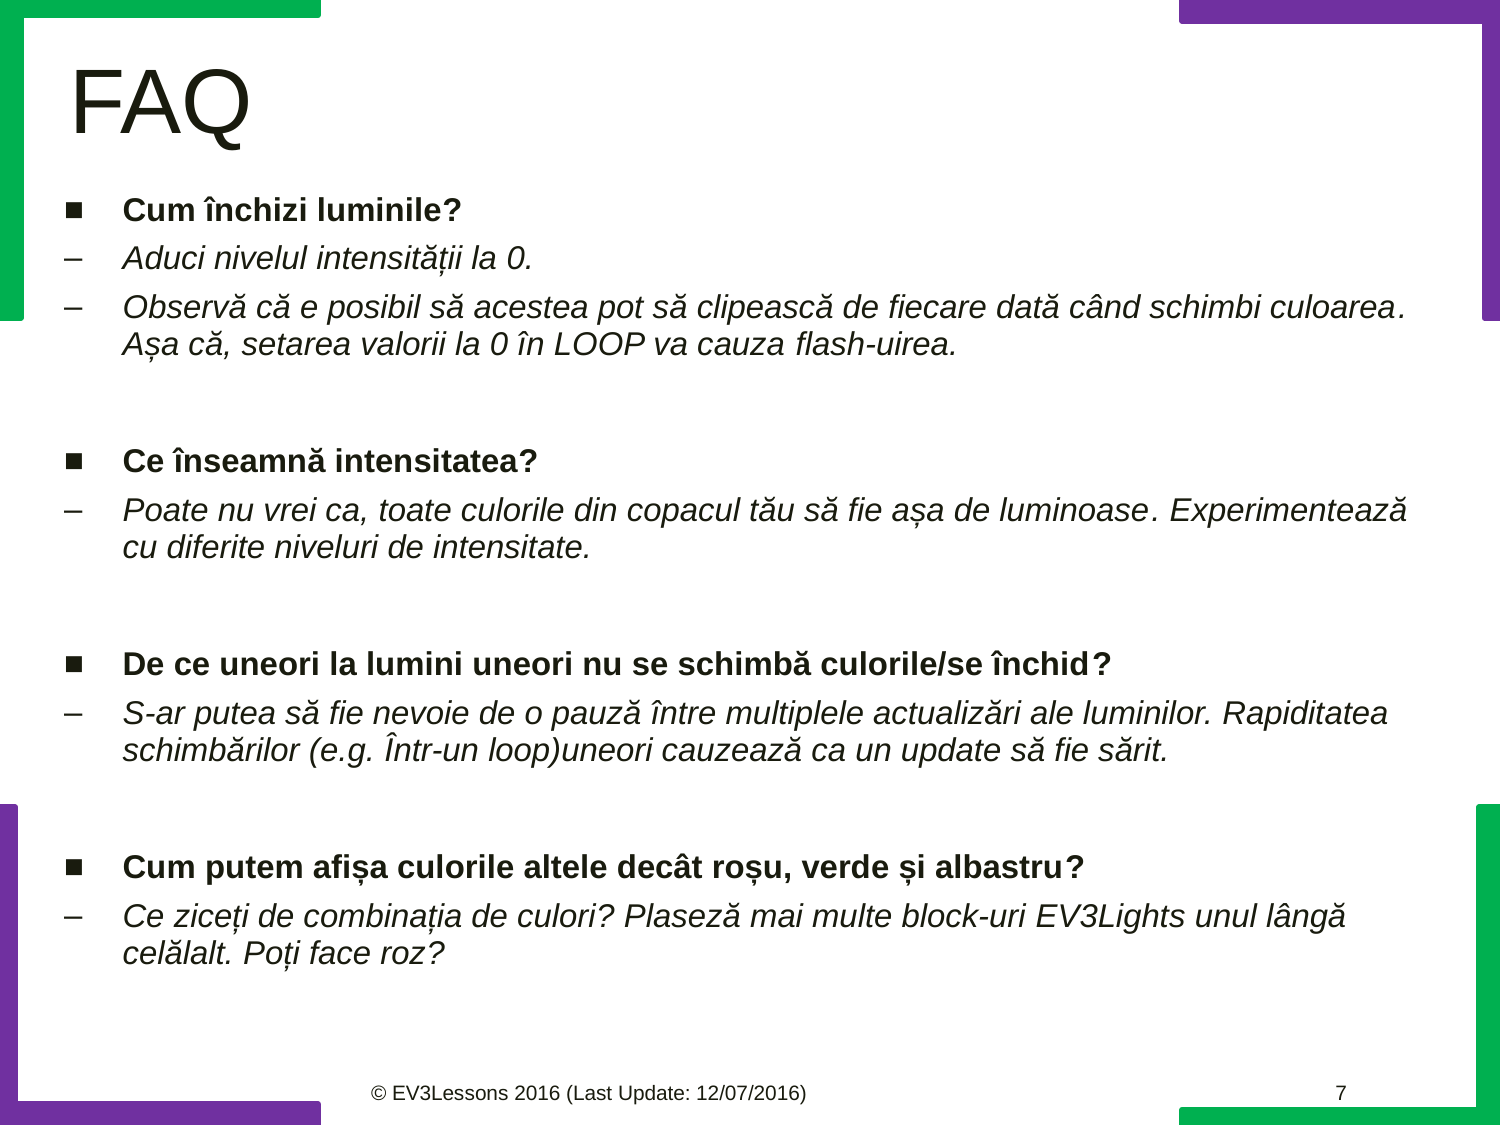

# FAQ
Cum închizi luminile?
Aduci nivelul intensității la 0.
Observă că e posibil să acestea pot să clipească de fiecare dată când schimbi culoarea. Așa că, setarea valorii la 0 în LOOP va cauza flash-uirea.

Ce înseamnă intensitatea?
Poate nu vrei ca, toate culorile din copacul tău să fie așa de luminoase. Experimentează cu diferite niveluri de intensitate.

De ce uneori la lumini uneori nu se schimbă culorile/se închid?
S-ar putea să fie nevoie de o pauză între multiplele actualizări ale luminilor. Rapiditatea schimbărilor (e.g. Într-un loop)uneori cauzează ca un update să fie sărit.

Cum putem afișa culorile altele decât roșu, verde și albastru?
Ce ziceți de combinația de culori? Plaseză mai multe block-uri EV3Lights unul lângă celălalt. Poți face roz?

© EV3Lessons 2016 (Last Update: 12/07/2016)
7